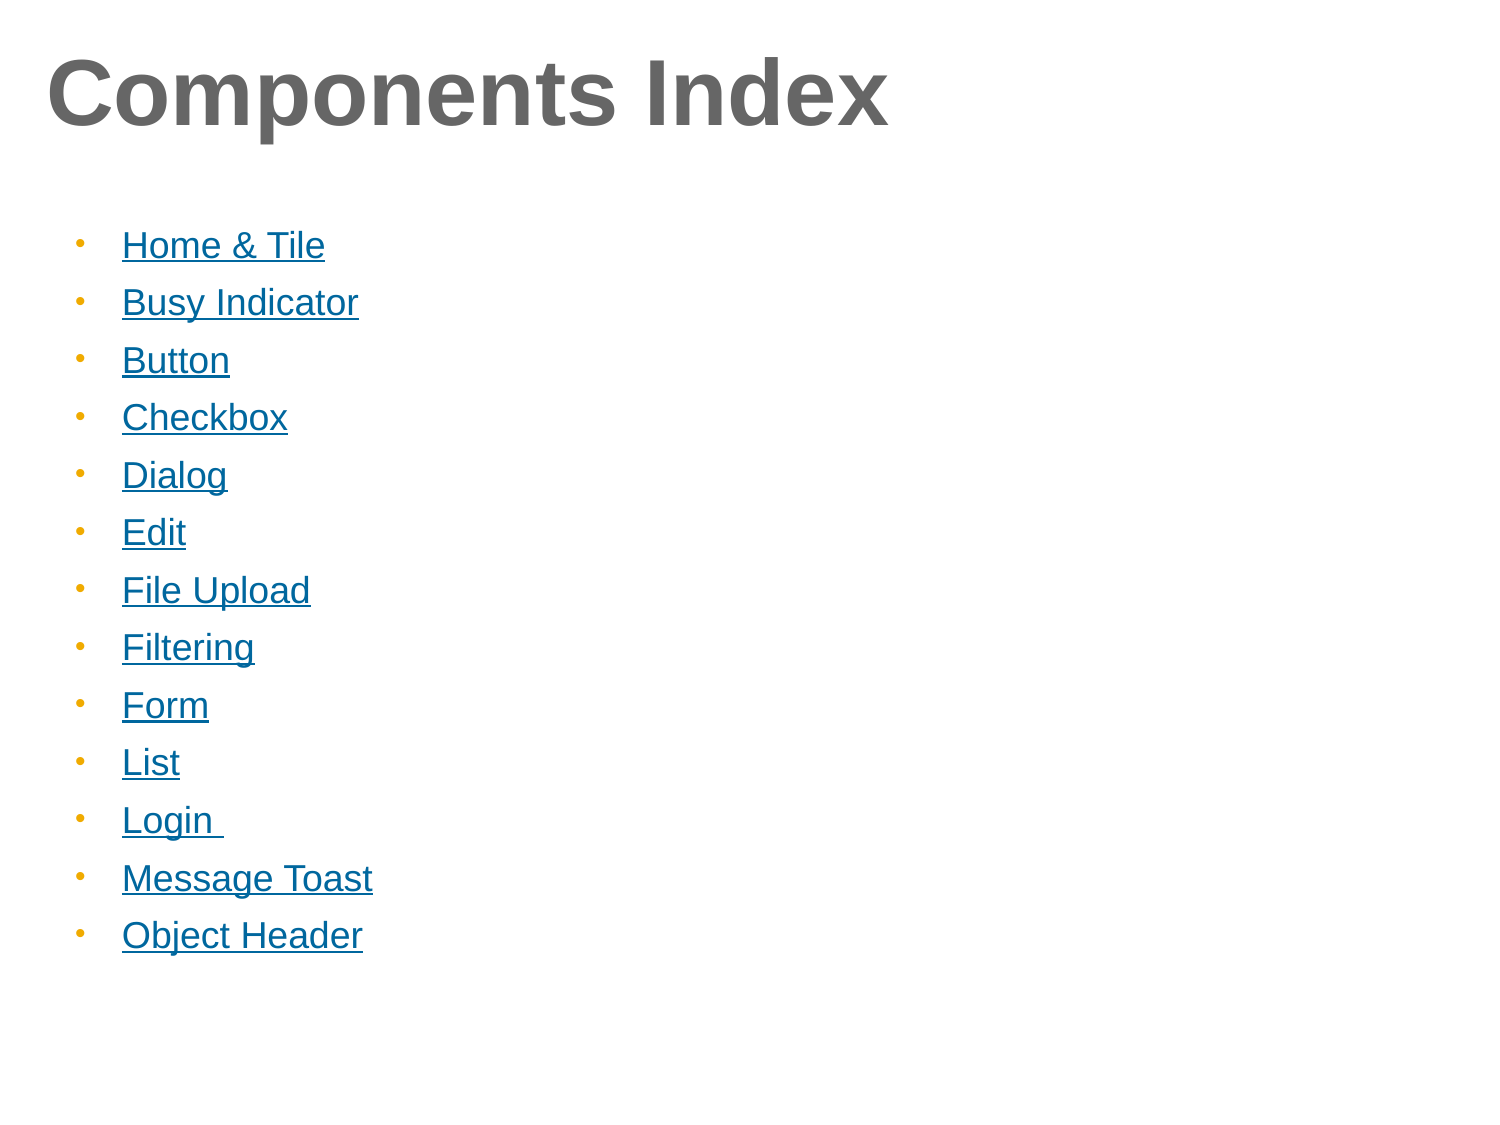

Components Index
Home & Tile
Busy Indicator
Button
Checkbox
Dialog
Edit
File Upload
Filtering
Form
List
Login
Message Toast
Object Header